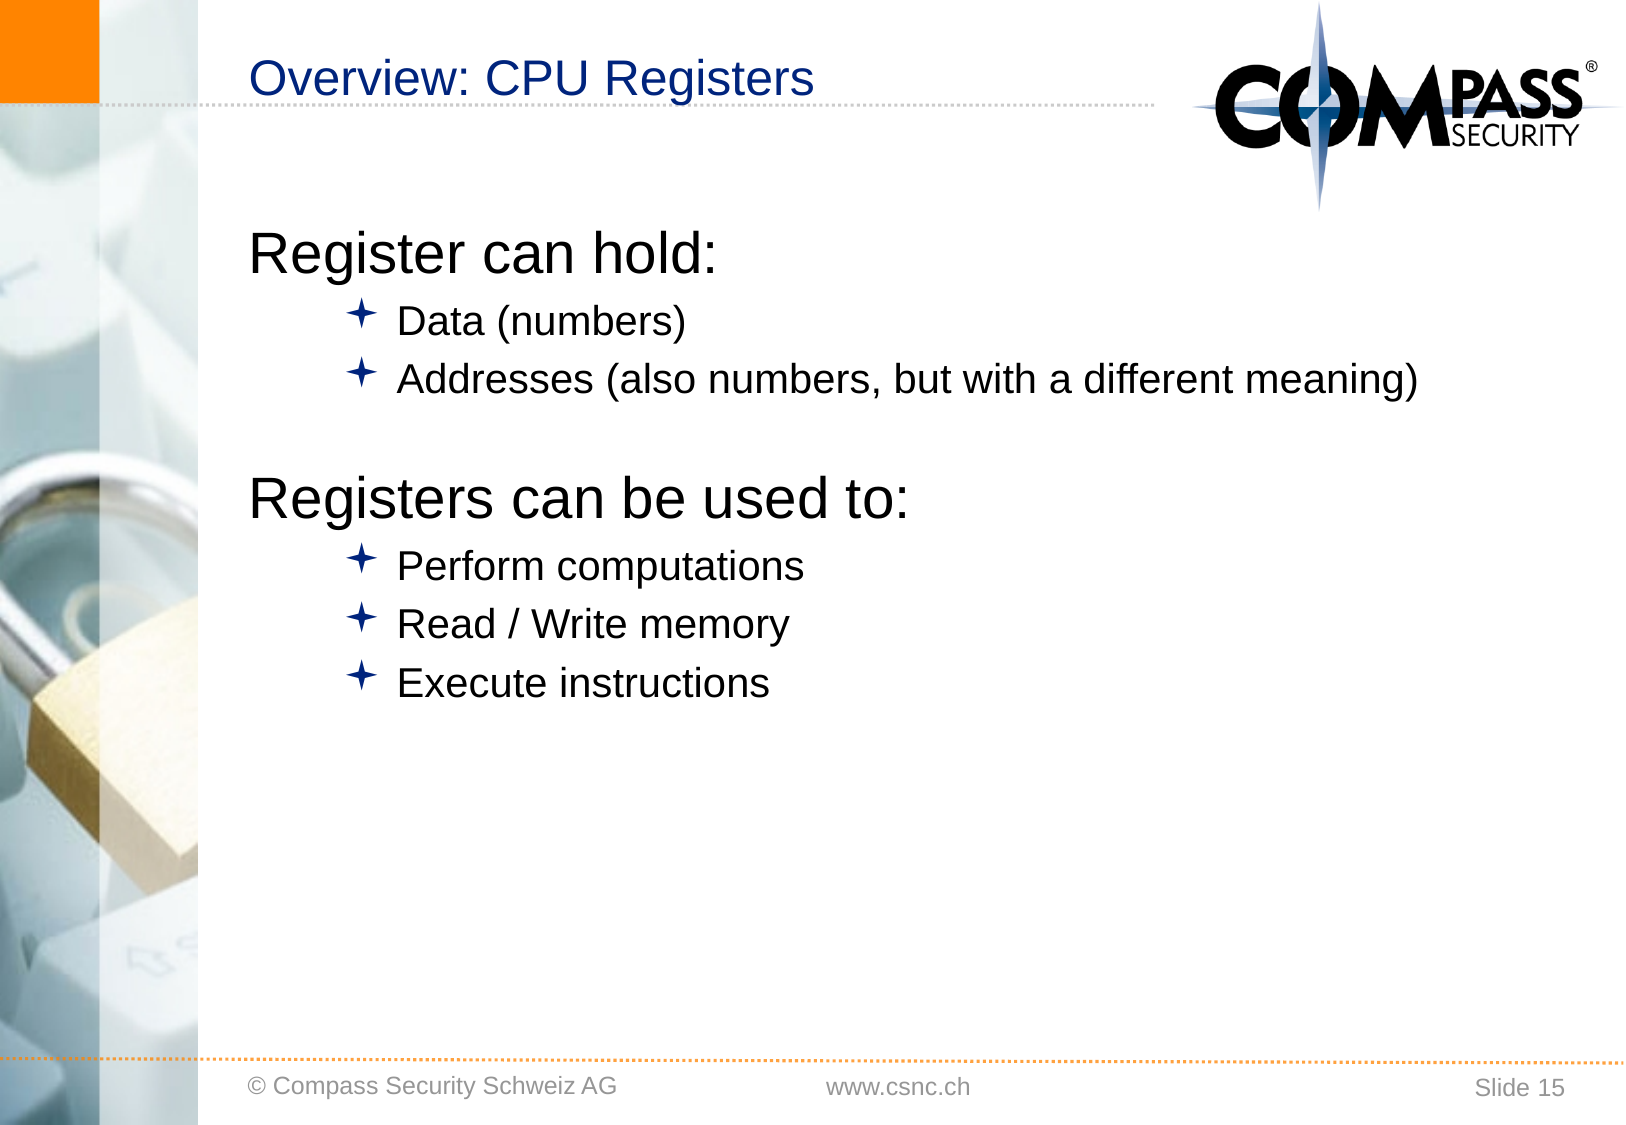

# Overview: CPU Registers
Register can hold:
Data (numbers)
Addresses (also numbers, but with a different meaning)
Registers can be used to:
Perform computations
Read / Write memory
Execute instructions